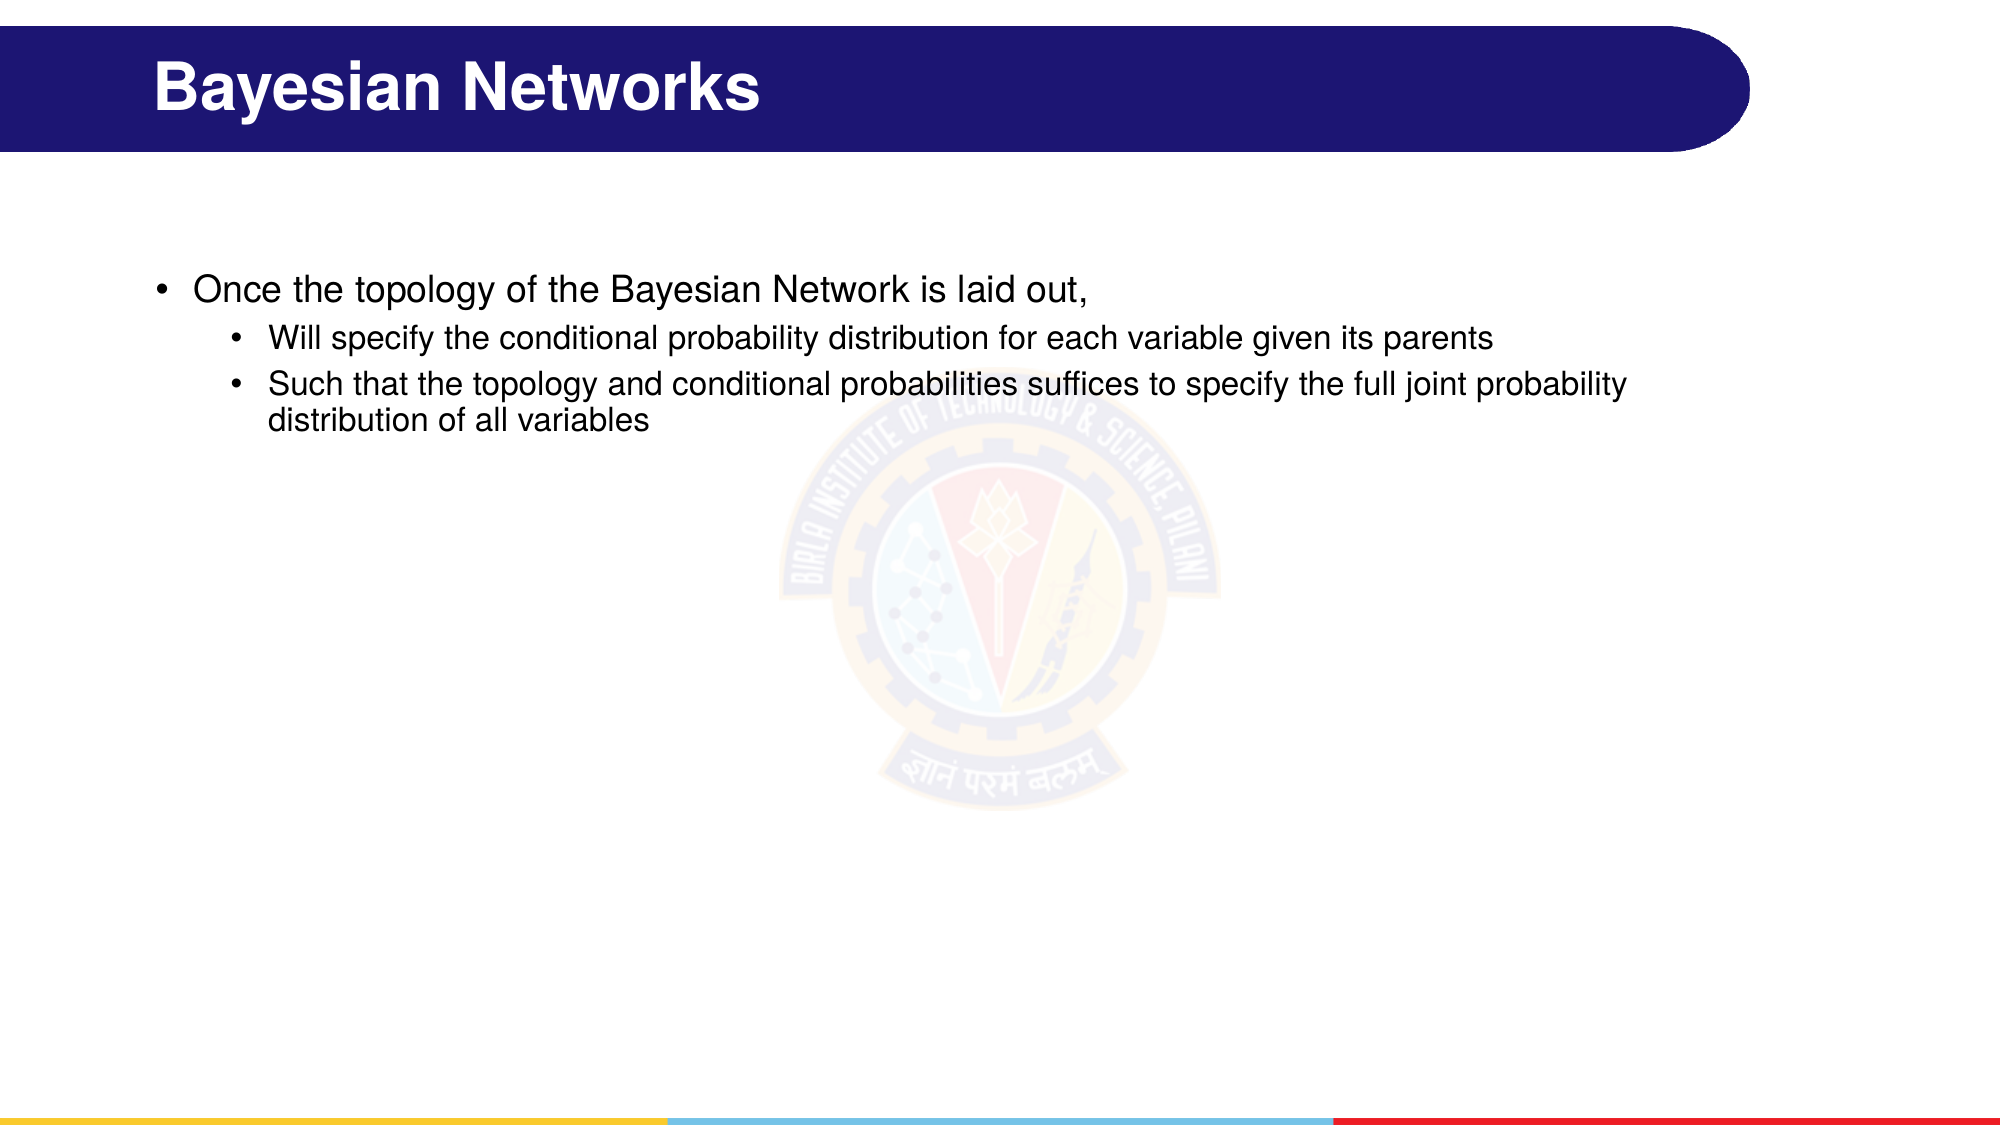

# Bayesian Networks

Once the topology of the Bayesian Network is laid out,
Will specify the conditional probability distribution for each variable given its parents
Such that the topology and conditional probabilities suffices to specify the full joint probability distribution of all variables